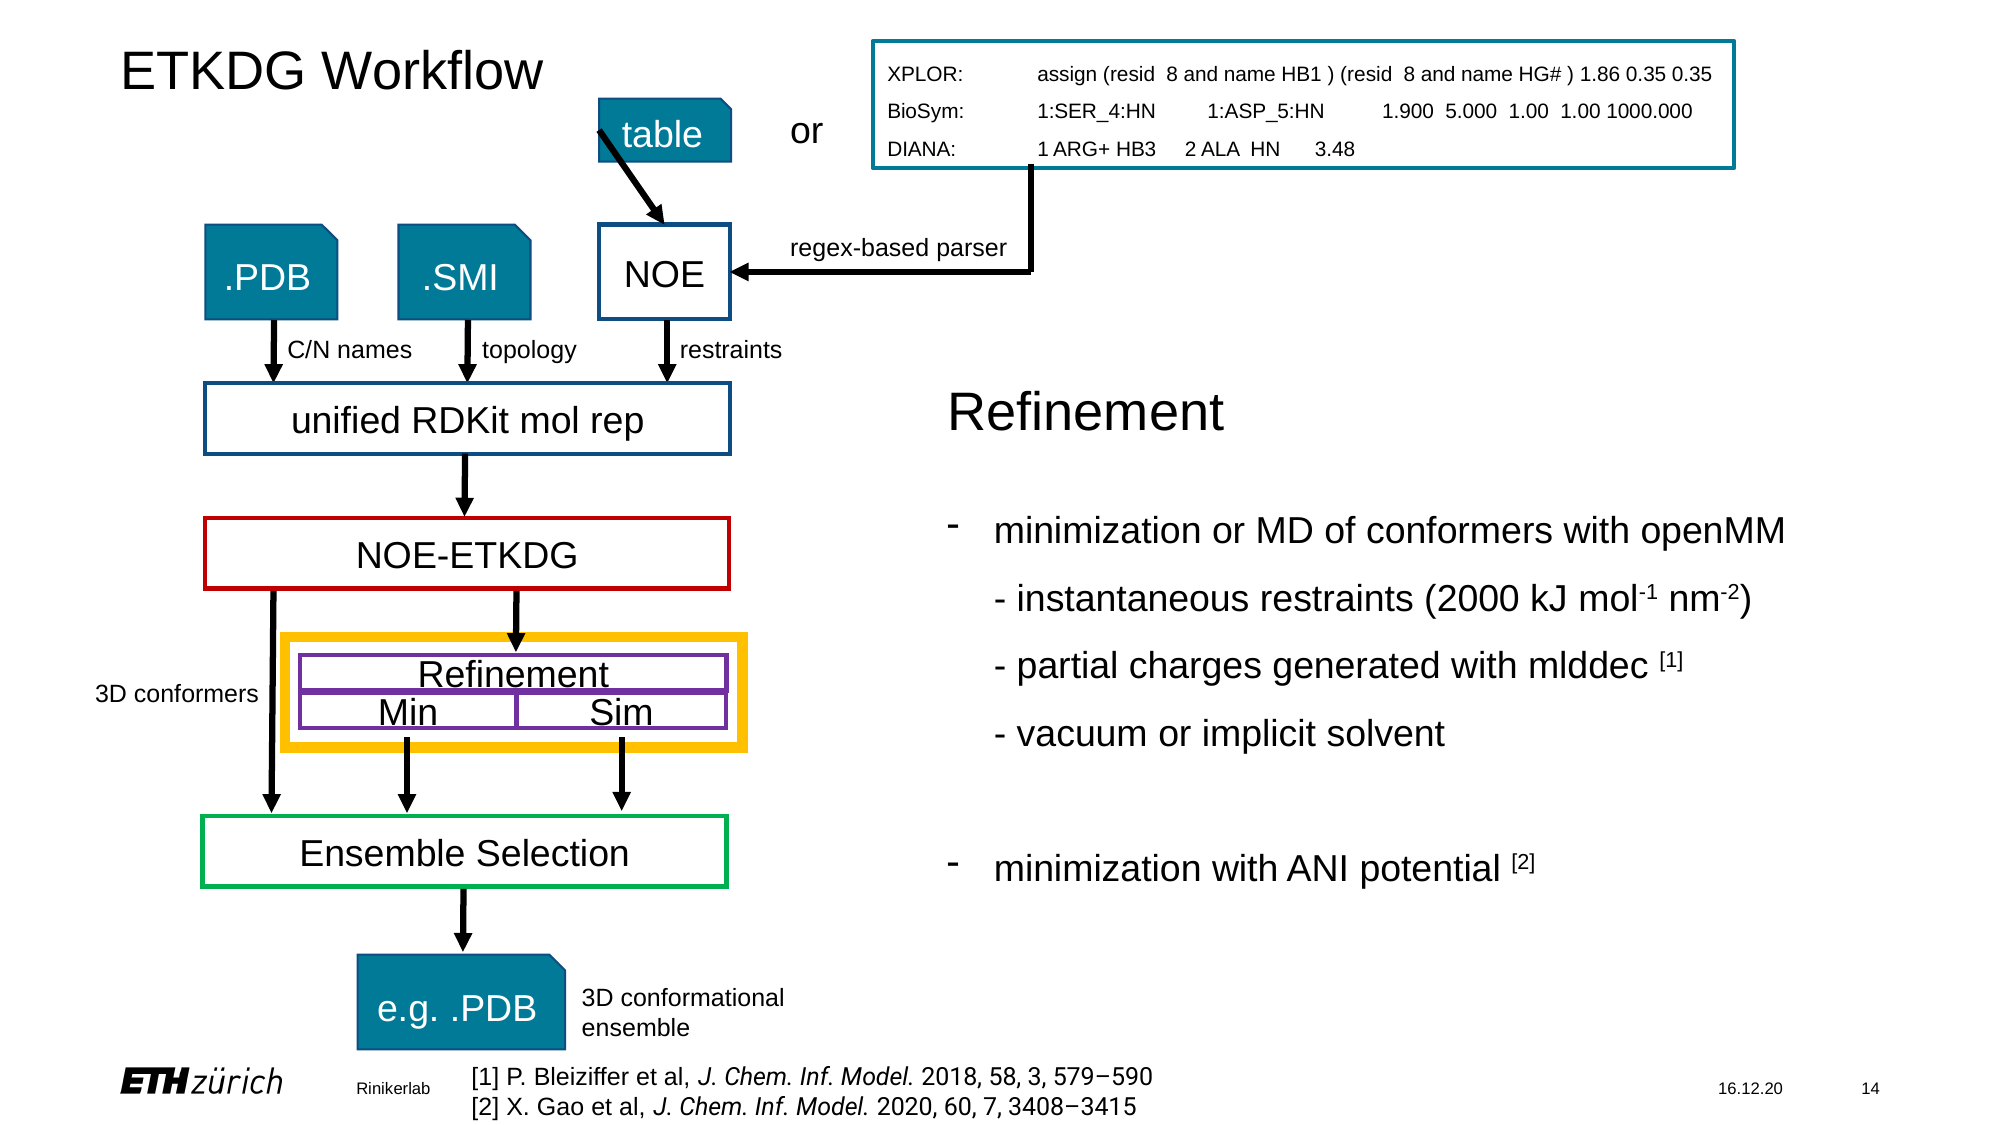

XPLOR:	assign (resid  8 and name HB1 ) (resid  8 and name HG# ) 1.86 0.35 0.35
BioSym:	1:SER_4:HN         1:ASP_5:HN          1.900  5.000  1.00  1.00 1000.000
DIANA: 	1 ARG+ HB3     2 ALA  HN      3.48
# ETKDG Workflow
table
or
regex-based parser
.SMI
NOE
.PDB
topology
C/N names
restraints
unified RDKit mol rep
Refinement
minimization or MD of conformers with openMM
- instantaneous restraints (2000 kJ mol-1 nm-2)
- partial charges generated with mlddec [1]
- vacuum or implicit solvent

minimization with ANI potential [2]

NOE-ETKDG

Refinement
3D conformers
Sim
Min
Ensemble Selection
e.g. .PDB
3D conformational ensemble
[1] P. Bleiziffer et al, J. Chem. Inf. Model. 2018, 58, 3, 579–590
[2] X. Gao et al, J. Chem. Inf. Model. 2020, 60, 7, 3408–3415

Rinikerlab
16.12.20
14